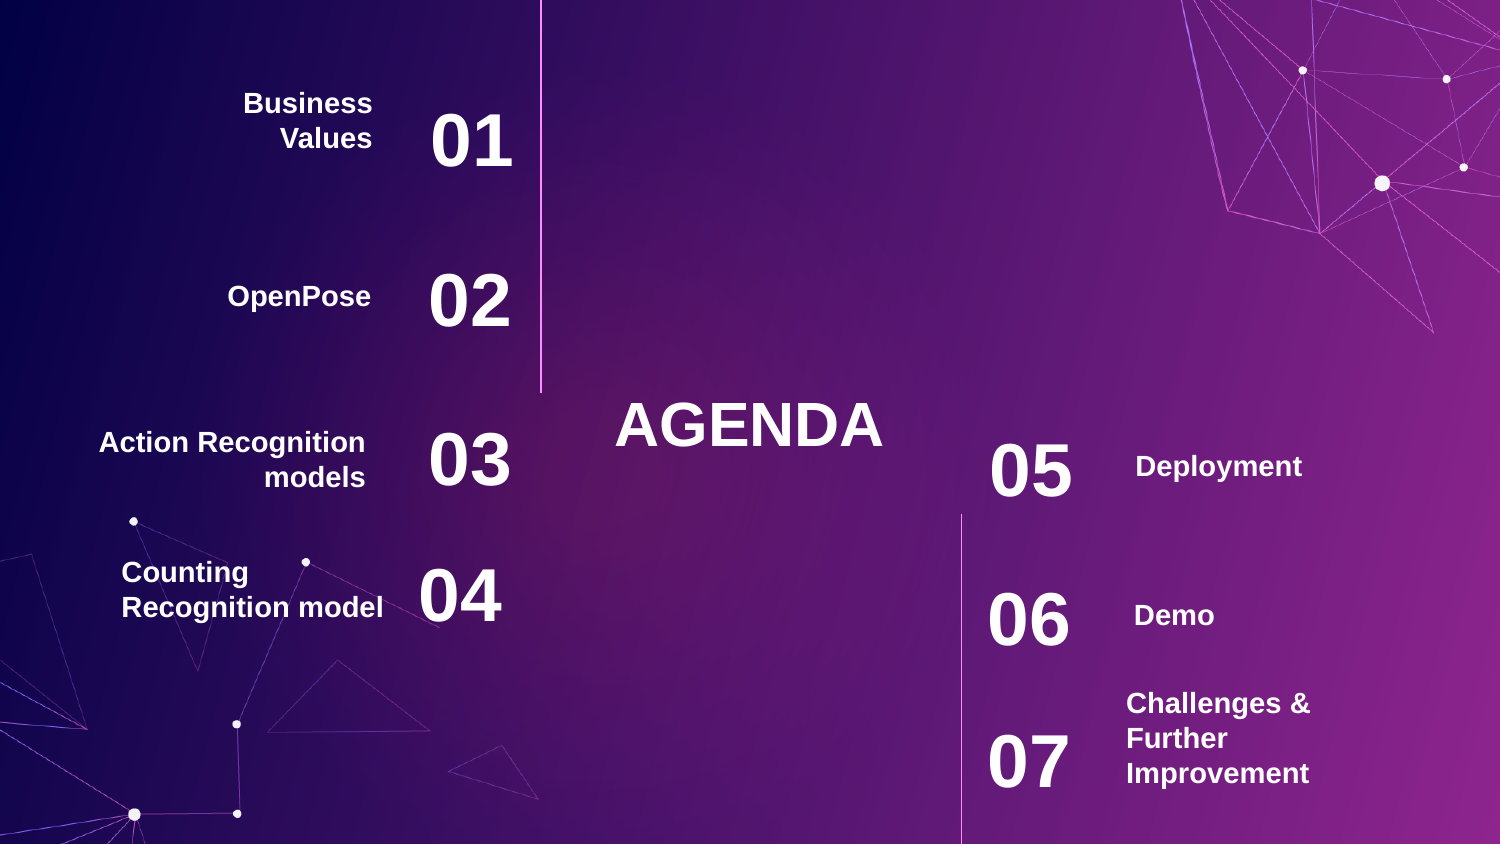

01
Business Values
02
OpenPose
# AGENDA
03
05
Action Recognition models
Deployment
04
Counting Recognition model
06
Demo
Challenges & Further Improvement
07